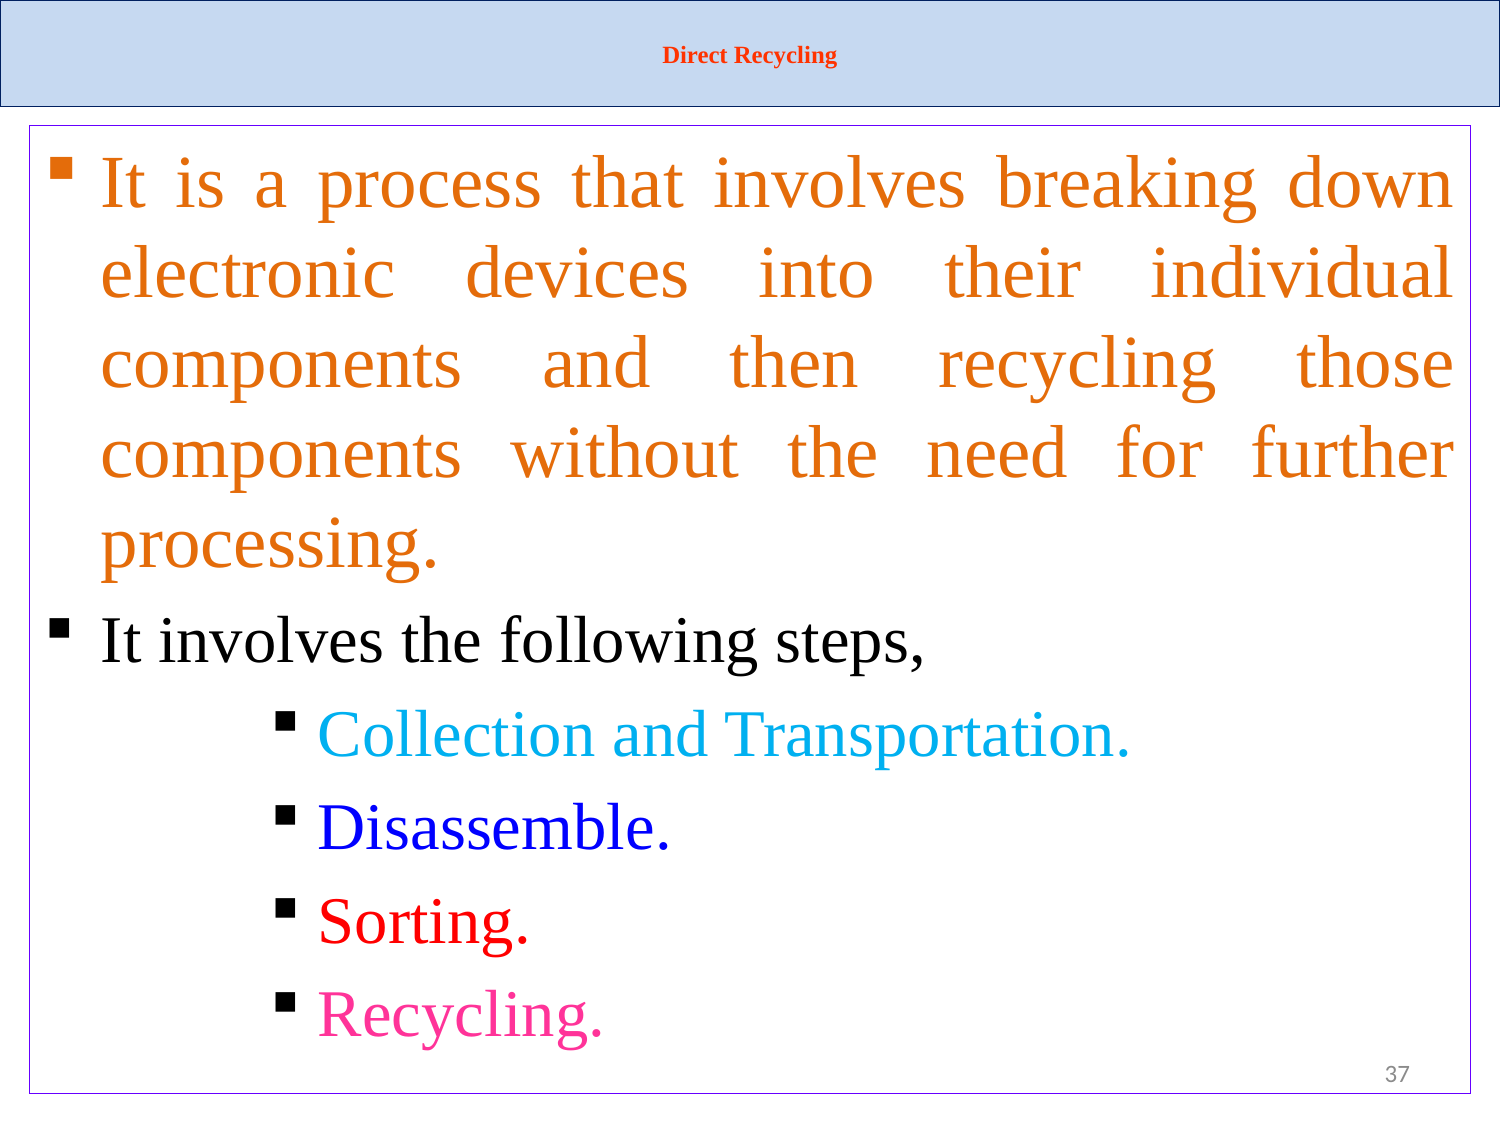

# Direct Recycling
It is a process that involves breaking down electronic devices into their individual components and then recycling those components without the need for further processing.
It involves the following steps,
 Collection and Transportation.
 Disassemble.
 Sorting.
 Recycling.

37